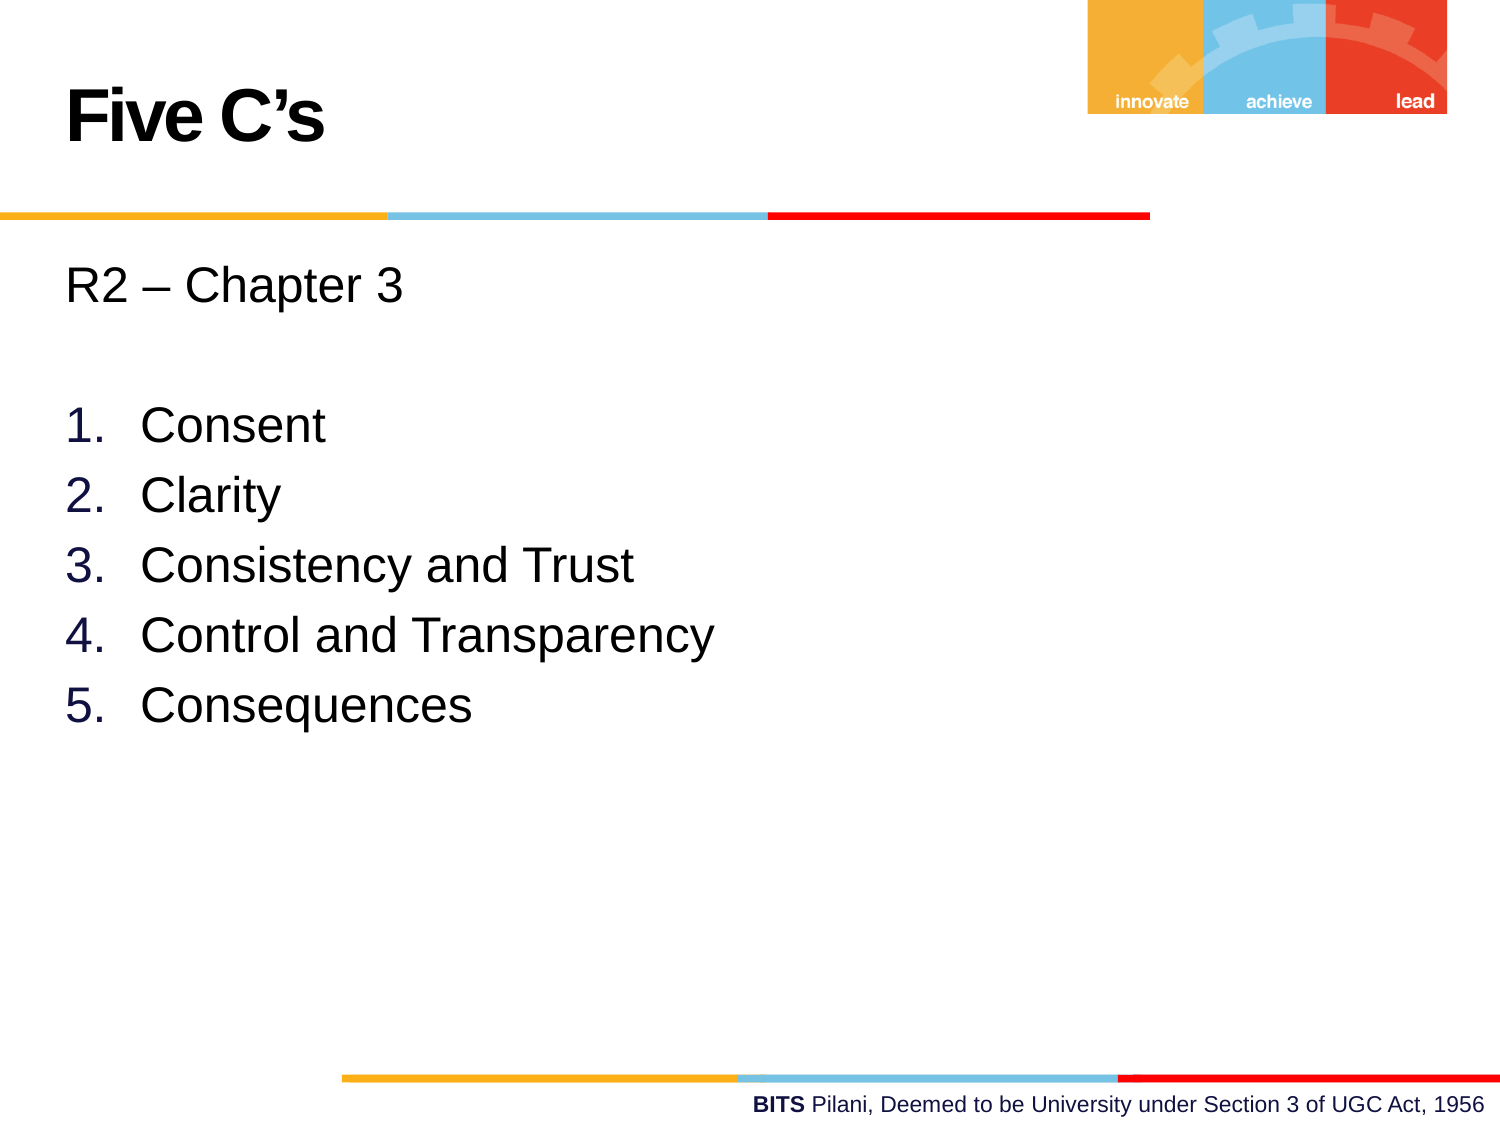

Five C’s
R2 – Chapter 3

Consent
Clarity
Consistency and Trust
Control and Transparency
Consequences